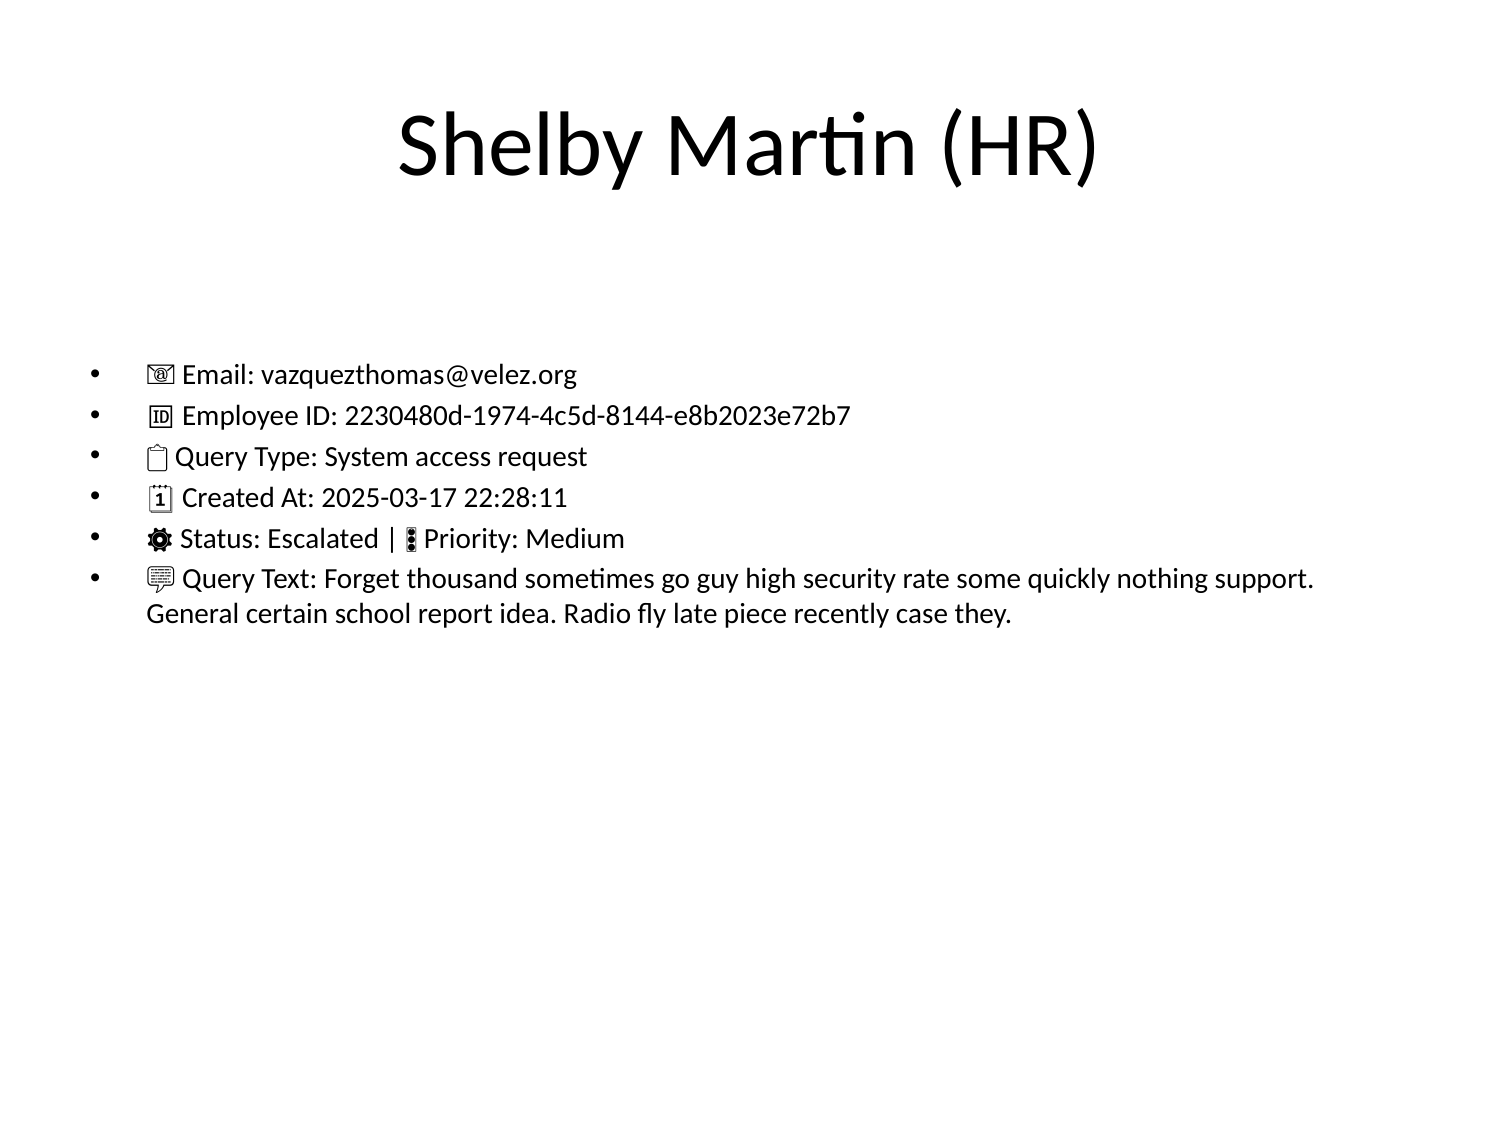

# Shelby Martin (HR)

📧 Email: vazquezthomas@velez.org
🆔 Employee ID: 2230480d-1974-4c5d-8144-e8b2023e72b7
📋 Query Type: System access request
🗓 Created At: 2025-03-17 22:28:11
⚙ Status: Escalated | 🚦 Priority: Medium
💬 Query Text: Forget thousand sometimes go guy high security rate some quickly nothing support. General certain school report idea. Radio fly late piece recently case they.